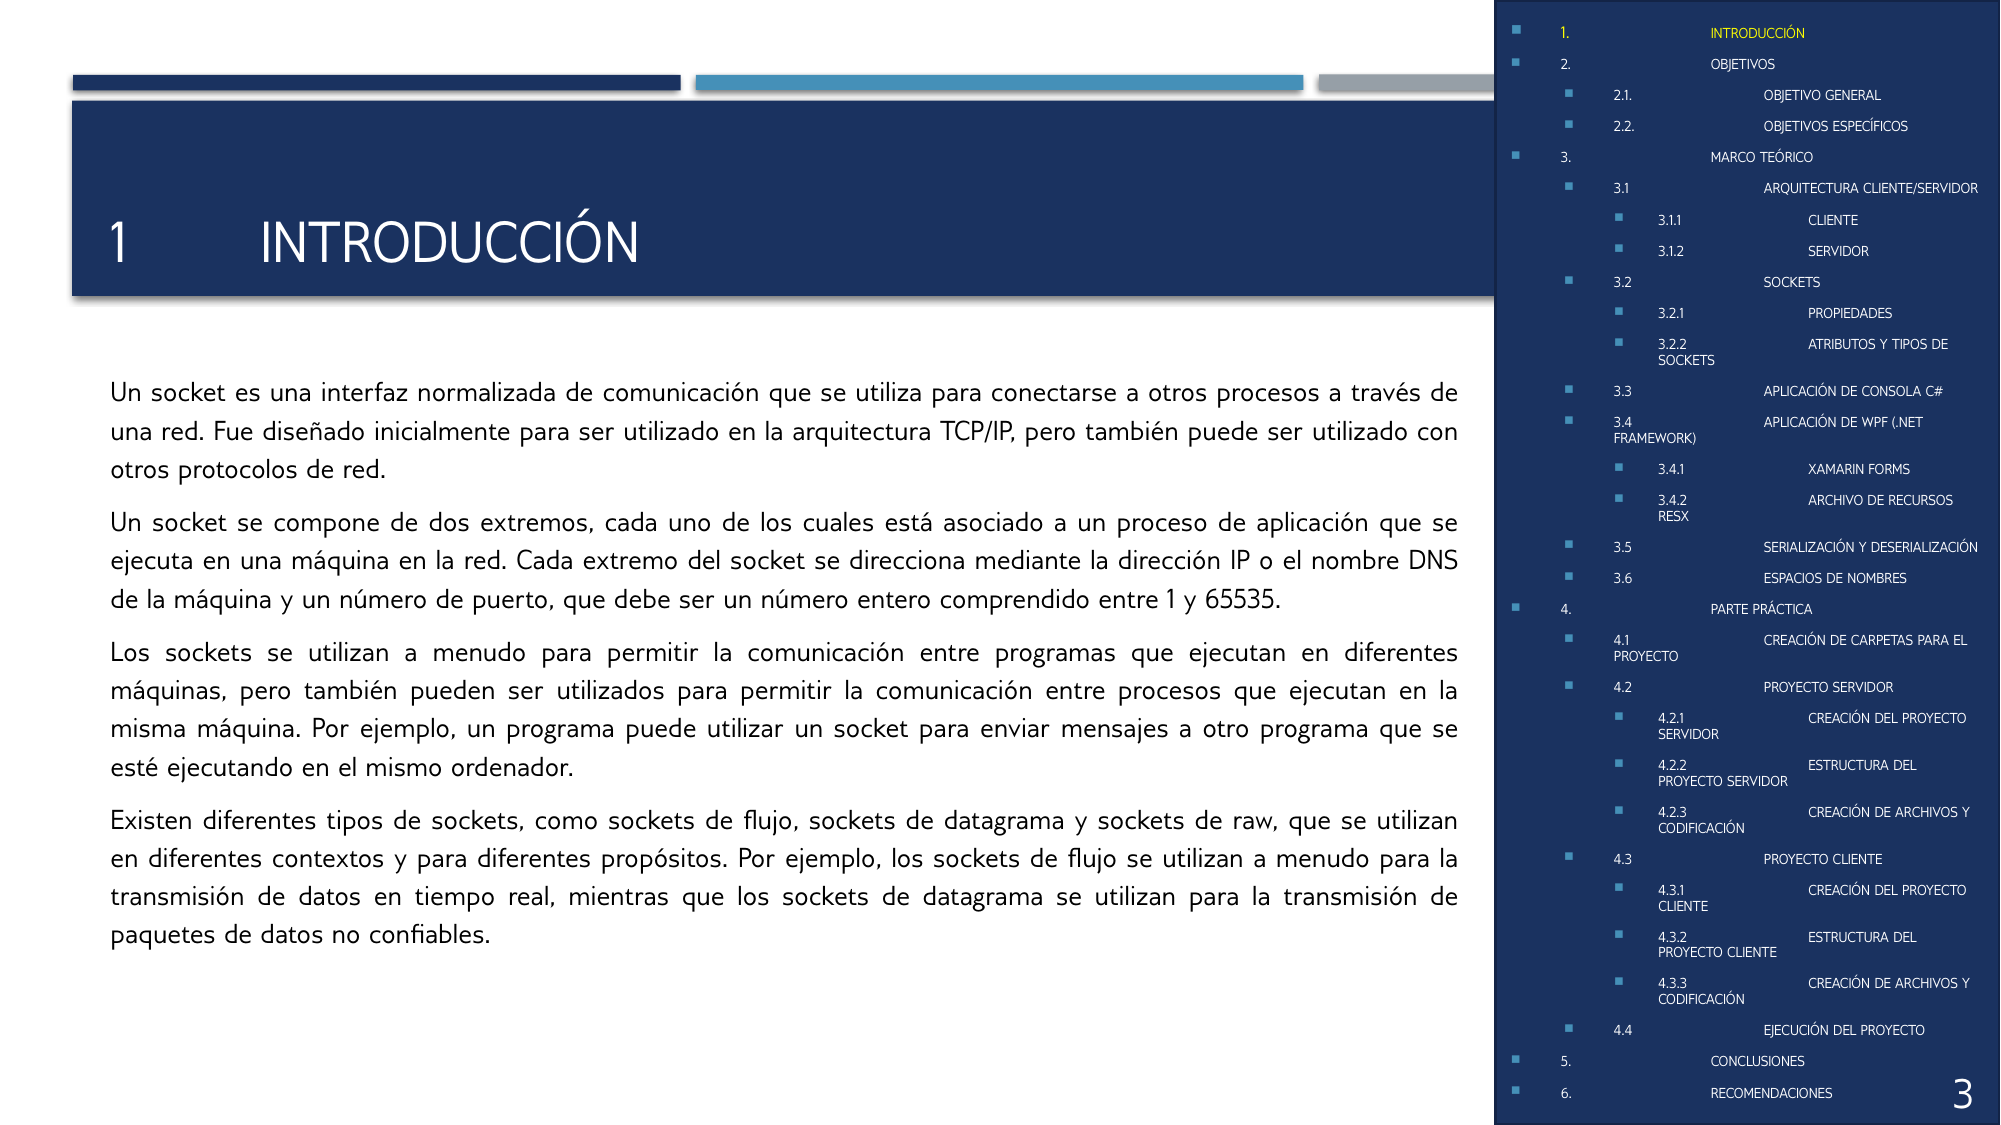

1.	INTRODUCCIÓN
2.	OBJETIVOS
2.1.	OBJETIVO GENERAL
2.2.	OBJETIVOS ESPECÍFICOS
3.	MARCO TEÓRICO
3.1	ARQUITECTURA CLIENTE/SERVIDOR
3.1.1	CLIENTE
3.1.2	SERVIDOR
3.2	SOCKETS
3.2.1	PROPIEDADES
3.2.2	ATRIBUTOS Y TIPOS DE SOCKETS
3.3	APLICACIÓN DE CONSOLA C#
3.4	APLICACIÓN DE WPF (.NET FRAMEWORK)
3.4.1	XAMARIN FORMS
3.4.2	ARCHIVO DE RECURSOS RESX
3.5	SERIALIZACIÓN Y DESERIALIZACIÓN
3.6	ESPACIOS DE NOMBRES
4.	PARTE PRÁCTICA
4.1	CREACIÓN DE CARPETAS PARA EL PROYECTO
4.2	PROYECTO SERVIDOR
4.2.1	CREACIÓN DEL PROYECTO SERVIDOR
4.2.2	ESTRUCTURA DEL PROYECTO SERVIDOR
4.2.3	CREACIÓN DE ARCHIVOS Y CODIFICACIÓN
4.3	PROYECTO CLIENTE
4.3.1	CREACIÓN DEL PROYECTO CLIENTE
4.3.2	ESTRUCTURA DEL PROYECTO CLIENTE
4.3.3	CREACIÓN DE ARCHIVOS Y CODIFICACIÓN
4.4	EJECUCIÓN DEL PROYECTO
5.	CONCLUSIONES
6.	RECOMENDACIONES
# 1	Introducción
Un socket es una interfaz normalizada de comunicación que se utiliza para conectarse a otros procesos a través de una red. Fue diseñado inicialmente para ser utilizado en la arquitectura TCP/IP, pero también puede ser utilizado con otros protocolos de red.
Un socket se compone de dos extremos, cada uno de los cuales está asociado a un proceso de aplicación que se ejecuta en una máquina en la red. Cada extremo del socket se direcciona mediante la dirección IP o el nombre DNS de la máquina y un número de puerto, que debe ser un número entero comprendido entre 1 y 65535.
Los sockets se utilizan a menudo para permitir la comunicación entre programas que ejecutan en diferentes máquinas, pero también pueden ser utilizados para permitir la comunicación entre procesos que ejecutan en la misma máquina. Por ejemplo, un programa puede utilizar un socket para enviar mensajes a otro programa que se esté ejecutando en el mismo ordenador.
Existen diferentes tipos de sockets, como sockets de flujo, sockets de datagrama y sockets de raw, que se utilizan en diferentes contextos y para diferentes propósitos. Por ejemplo, los sockets de flujo se utilizan a menudo para la transmisión de datos en tiempo real, mientras que los sockets de datagrama se utilizan para la transmisión de paquetes de datos no confiables.
3